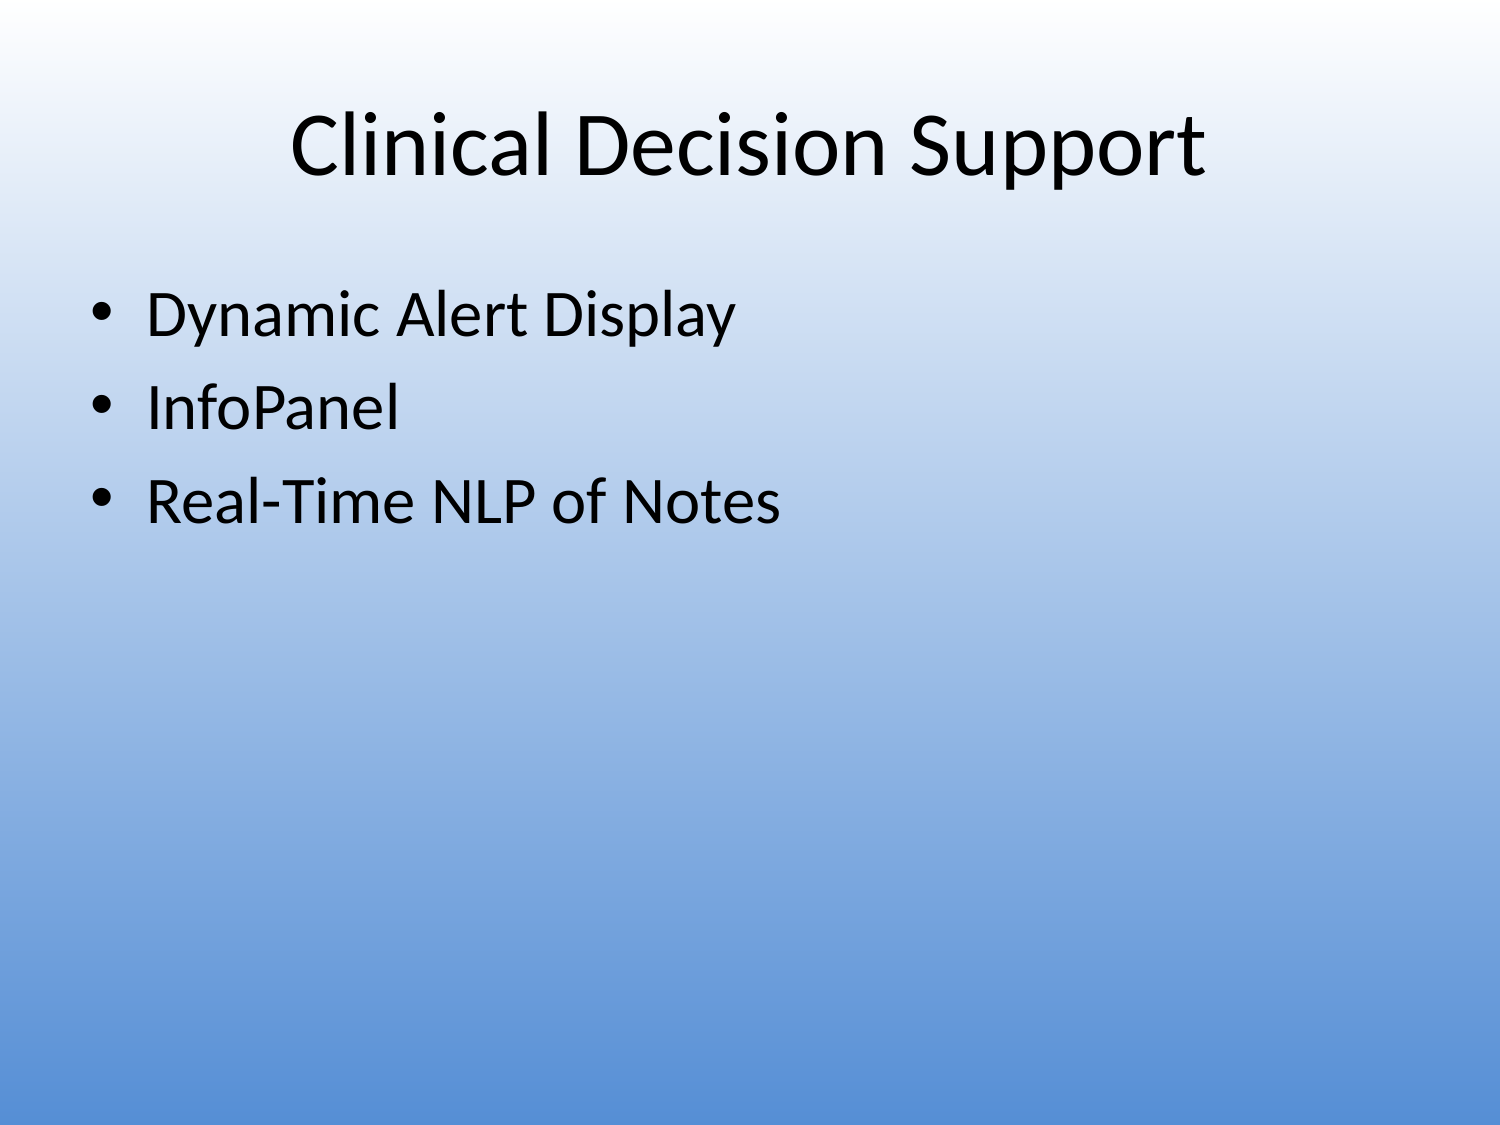

# Clinical Decision Support
Dynamic Alert Display
InfoPanel
Real-Time NLP of Notes